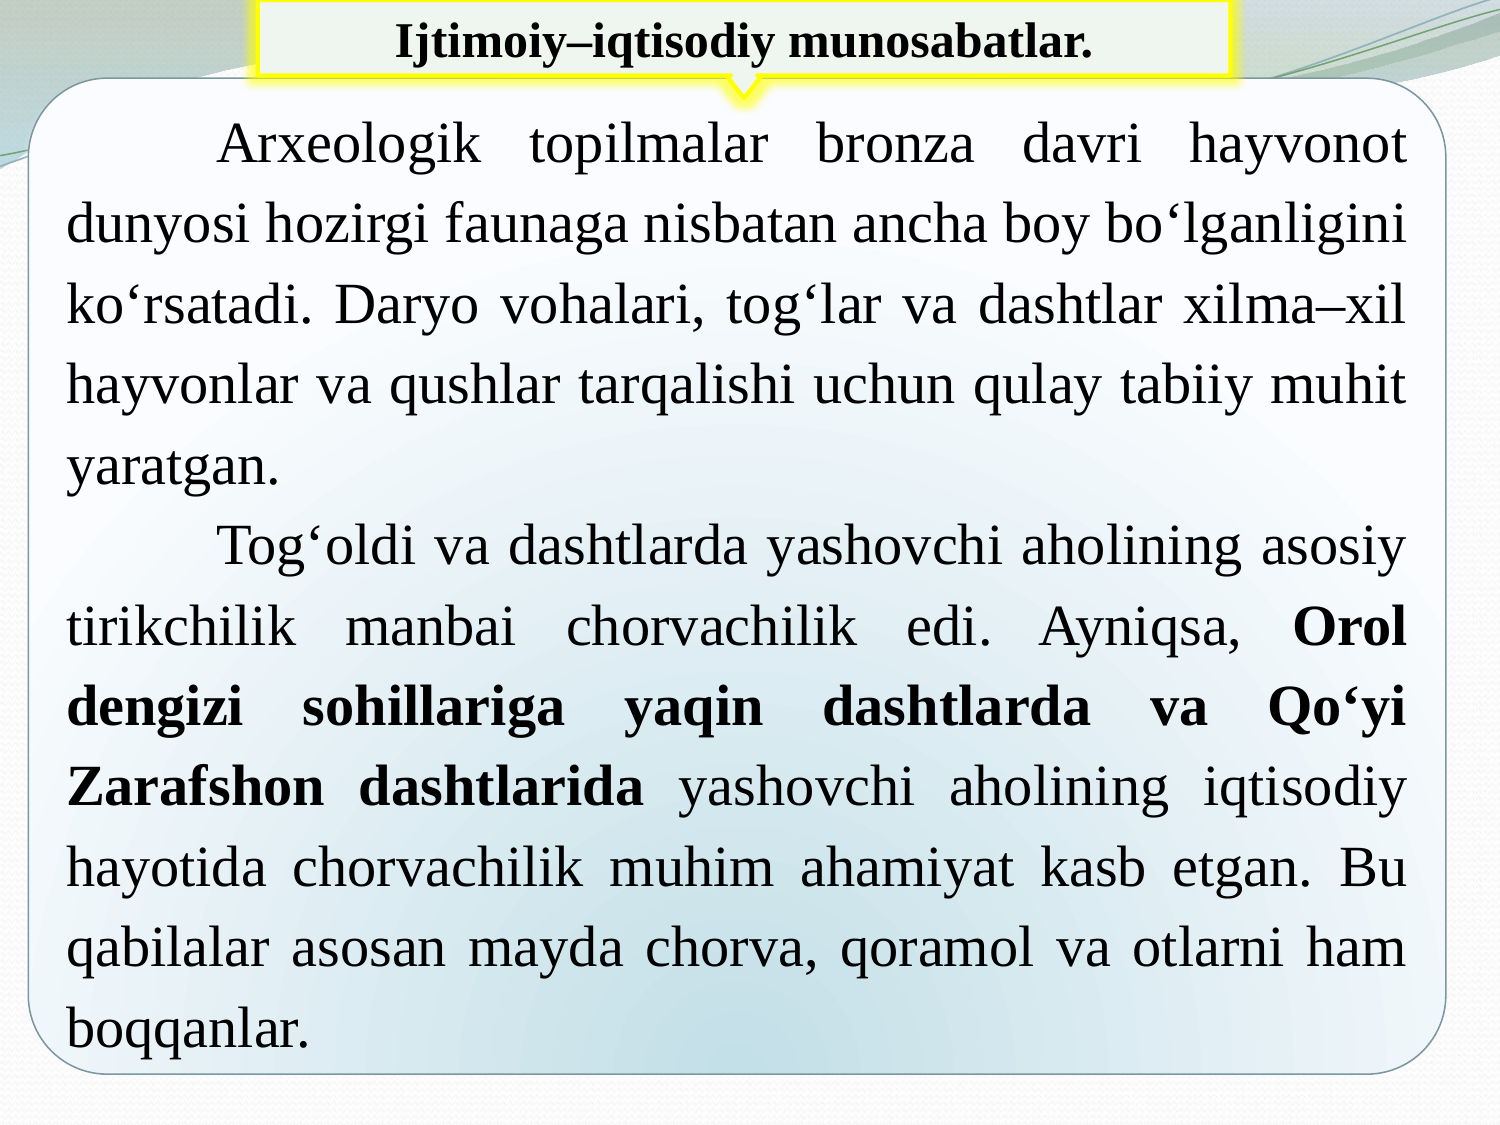

Ijtimoiy–iqtisodiy munosabatlar.
	Arxeologik topilmalar bronza davri hayvonot dunyosi hozirgi faunaga nisbatan ancha boy bo‘lganligini ko‘rsatadi. Daryo vohalari, tog‘lar va dashtlar xilma–xil hayvonlar va qushlar tarqalishi uchun qulay tabiiy muhit yaratgan.
	Tog‘oldi va dashtlarda yashovchi aholining asosiy tirikchilik manbai chorvachilik edi. Ayniqsa, Orol dengizi sohillariga yaqin dashtlarda va Qo‘yi Zarafshon dashtlarida yashovchi aholining iqtisodiy hayotida chorvachilik muhim ahamiyat kasb etgan. Bu qabilalar asosan mayda chorva, qoramol va otlarni ham boqqanlar.